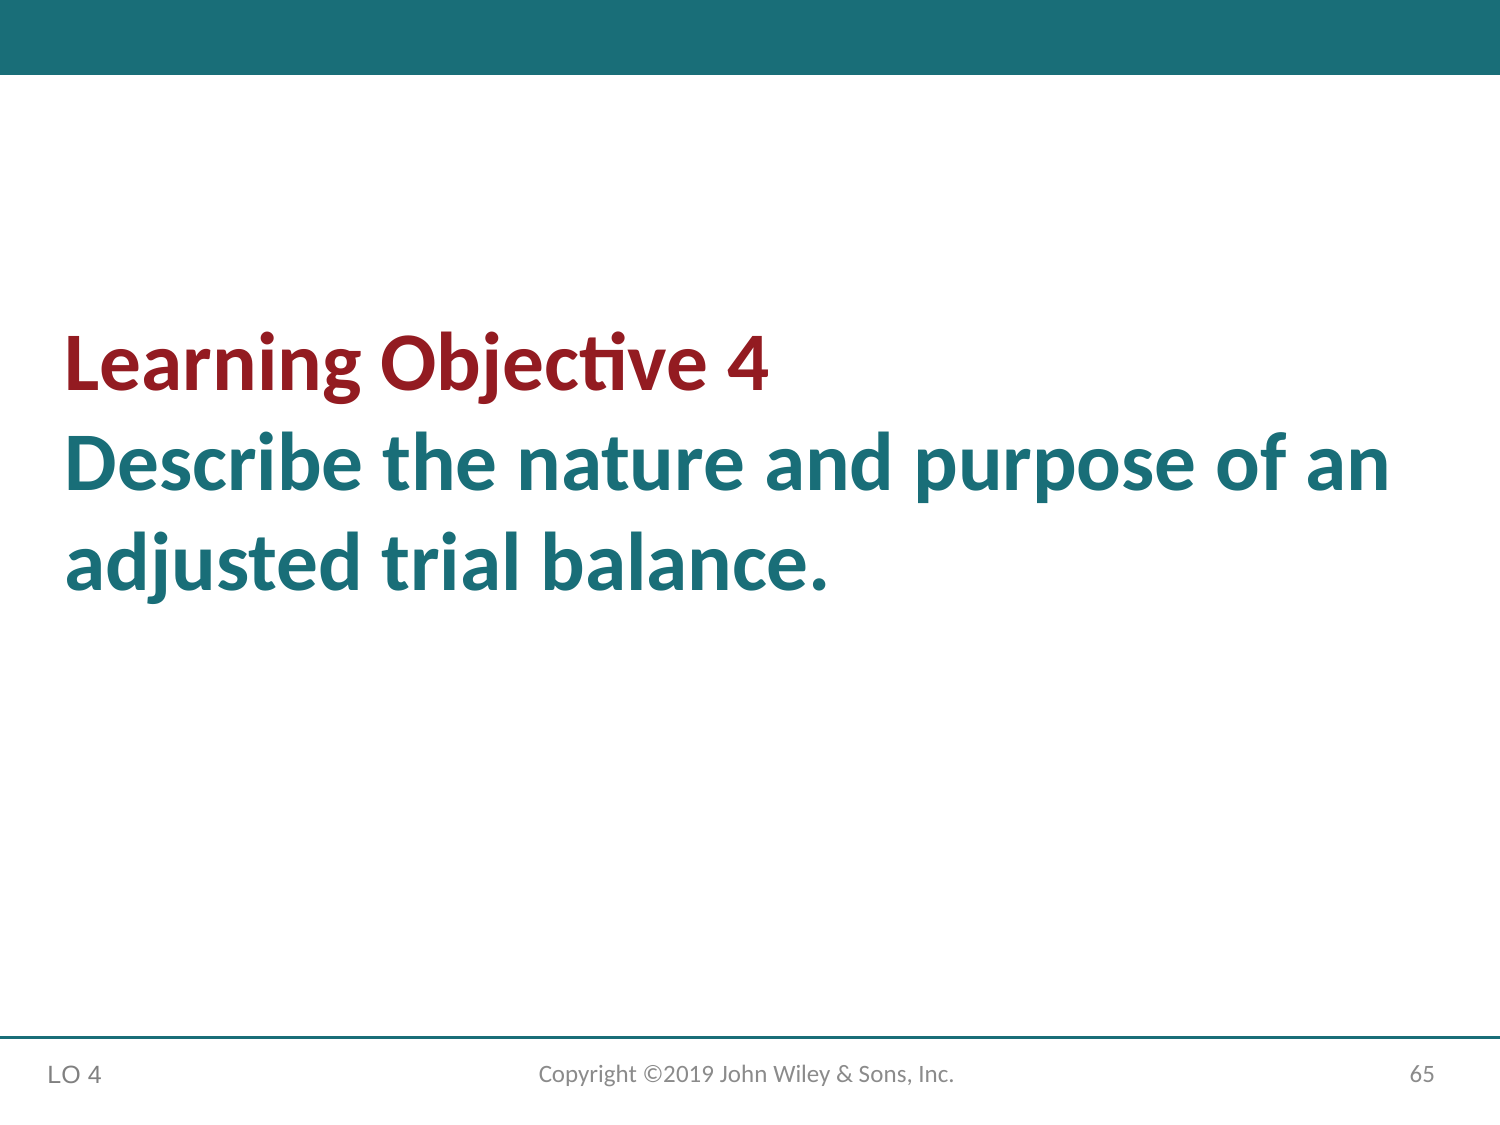

# Learning Objective 4 Describe the nature and purpose of an adjusted trial balance.
Copyright ©2019 John Wiley & Sons, Inc.
65
LO 4